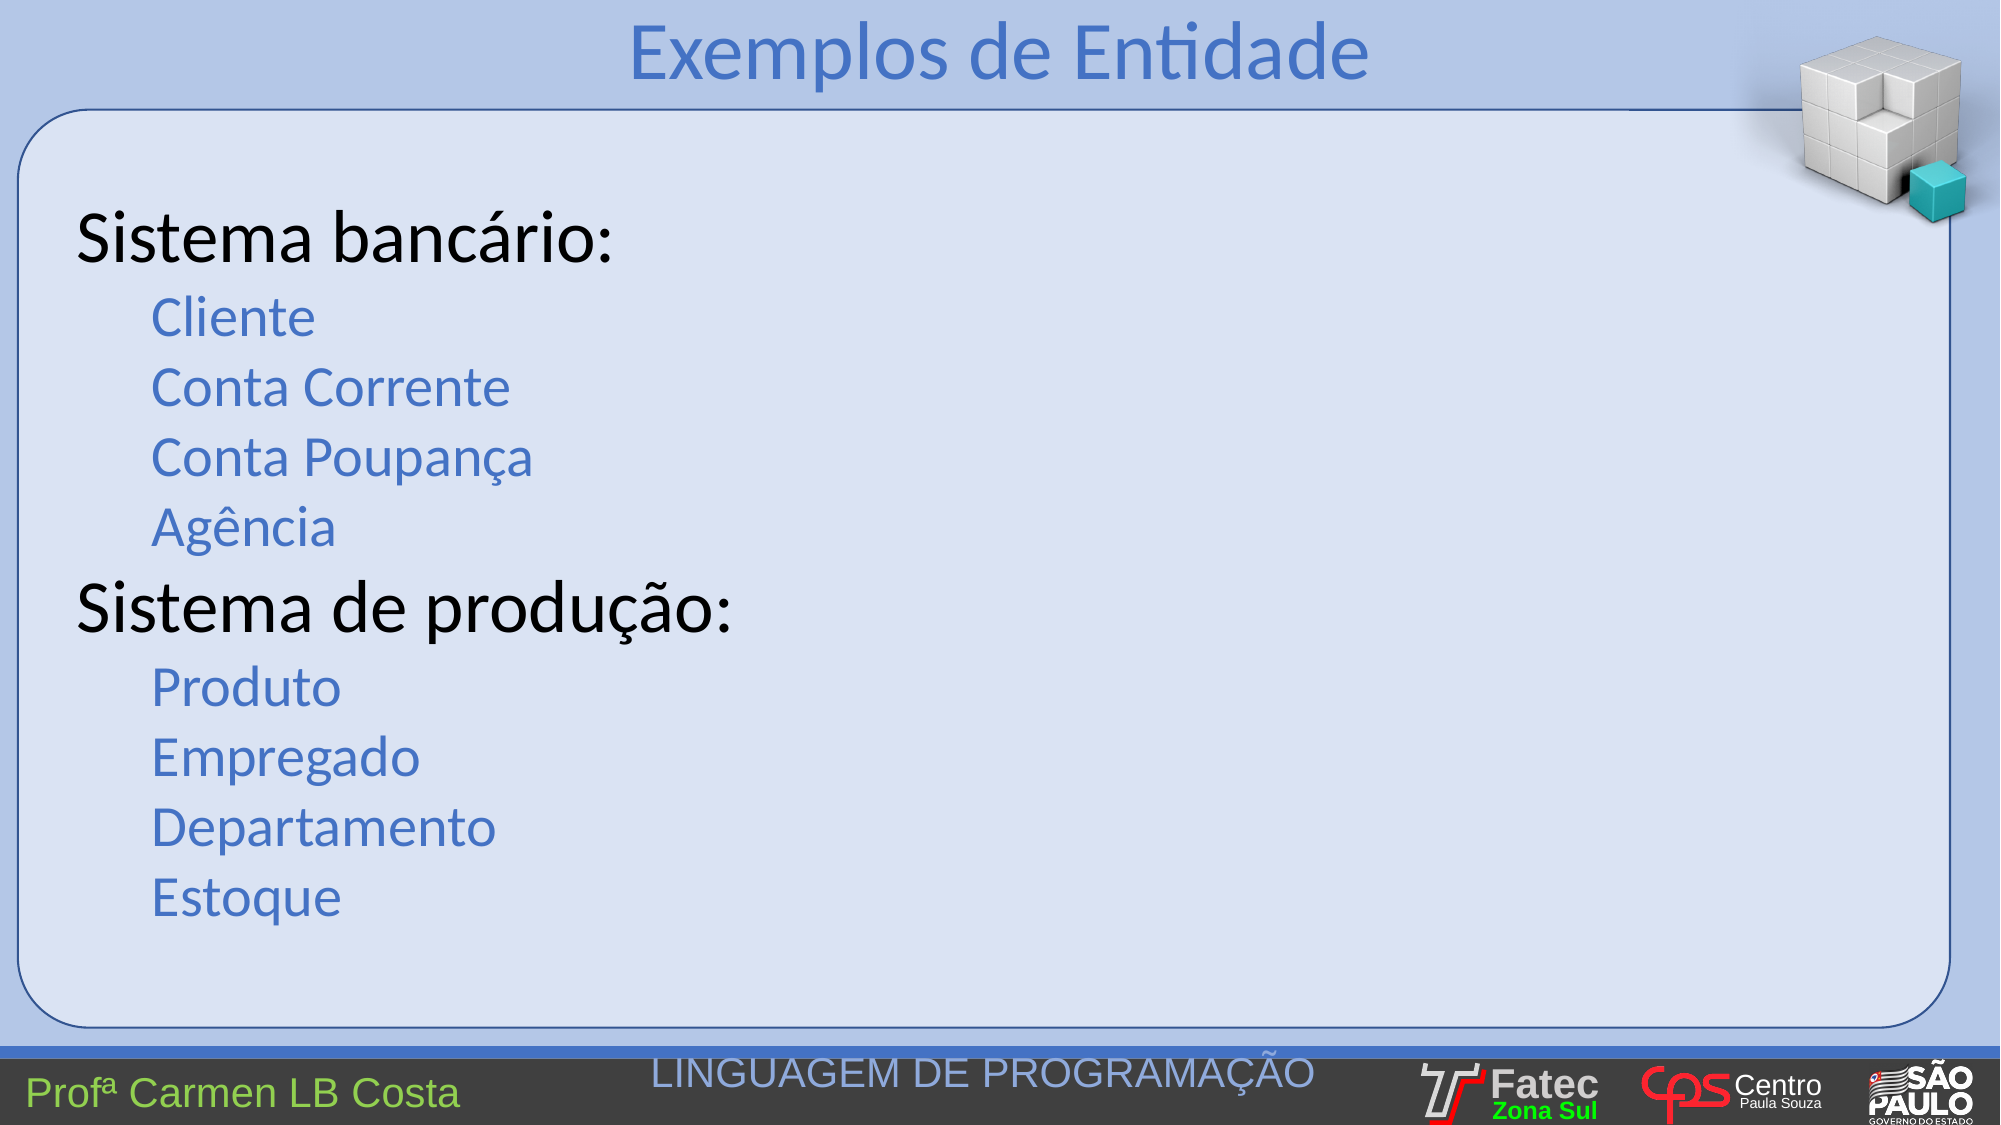

Exemplos de Entidade
Sistema bancário:
Cliente
Conta Corrente
Conta Poupança
Agência
Sistema de produção:
Produto
Empregado
Departamento
Estoque